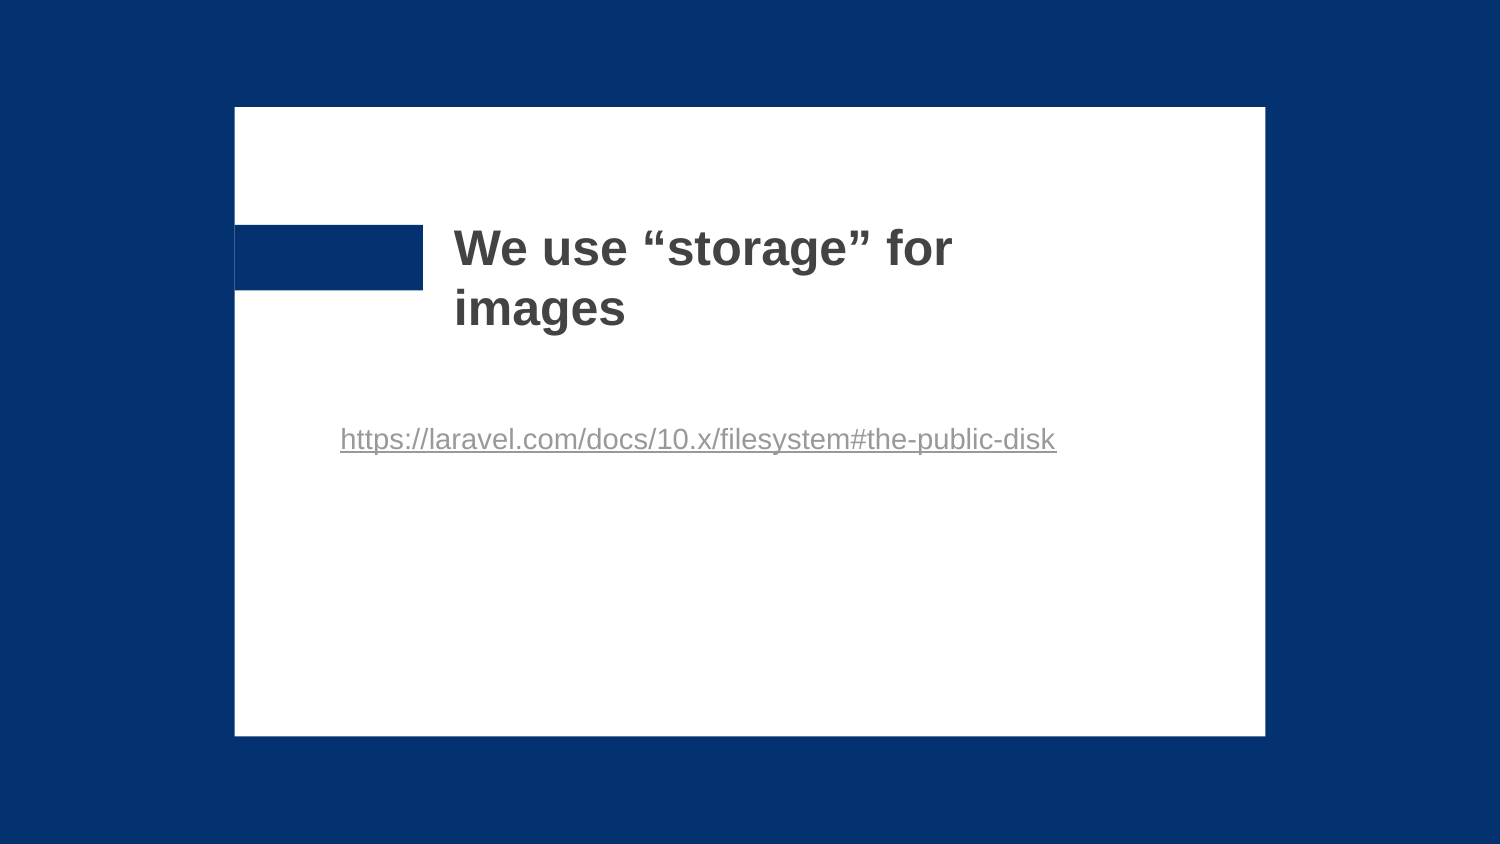

# We use “storage” for images
https://laravel.com/docs/10.x/filesystem#the-public-disk